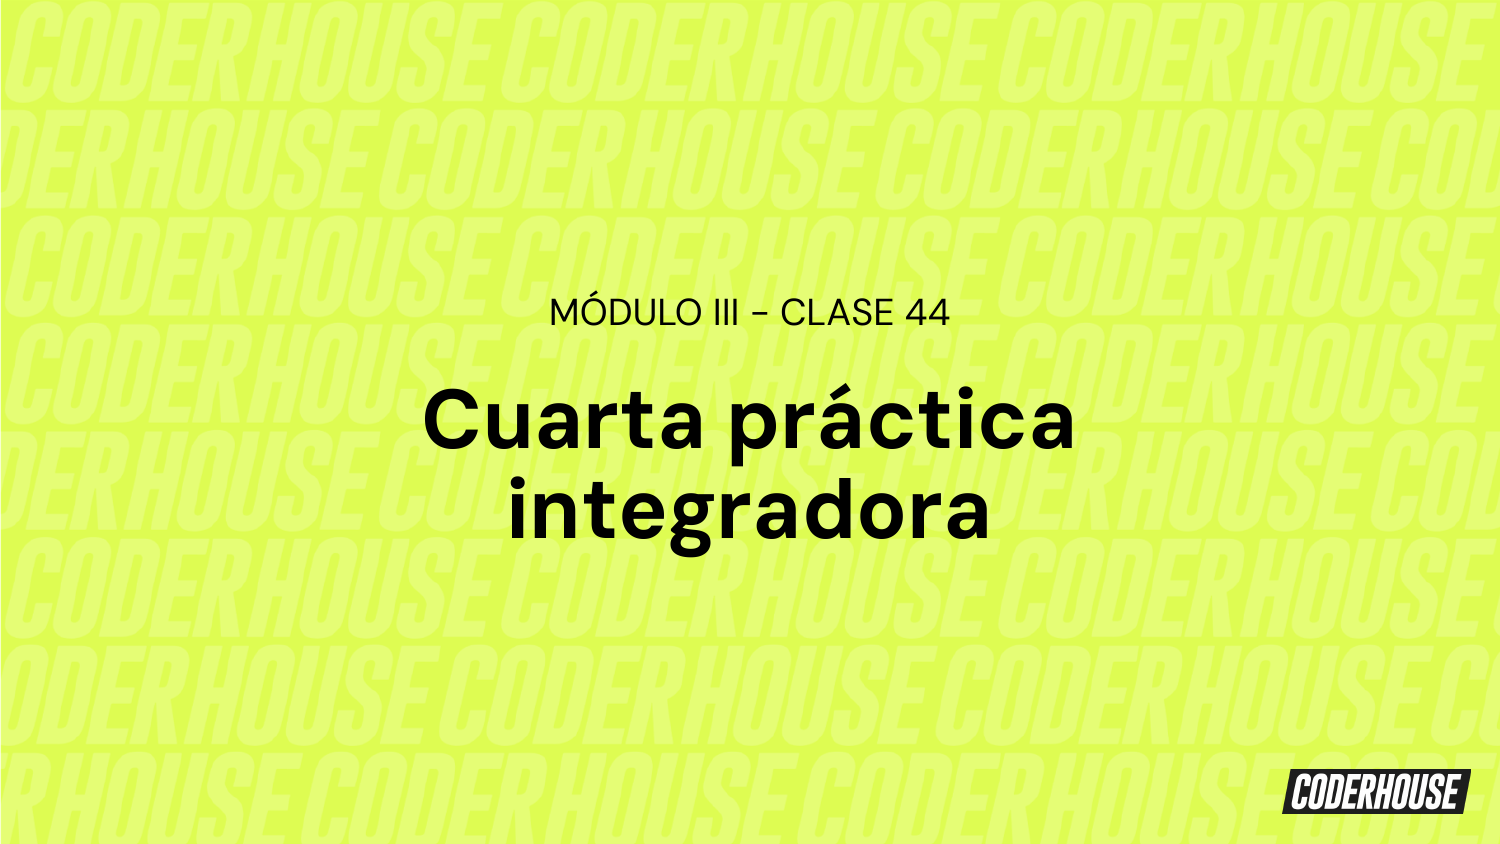

MÓDULO III - CLASE 44
Cuarta práctica integradora